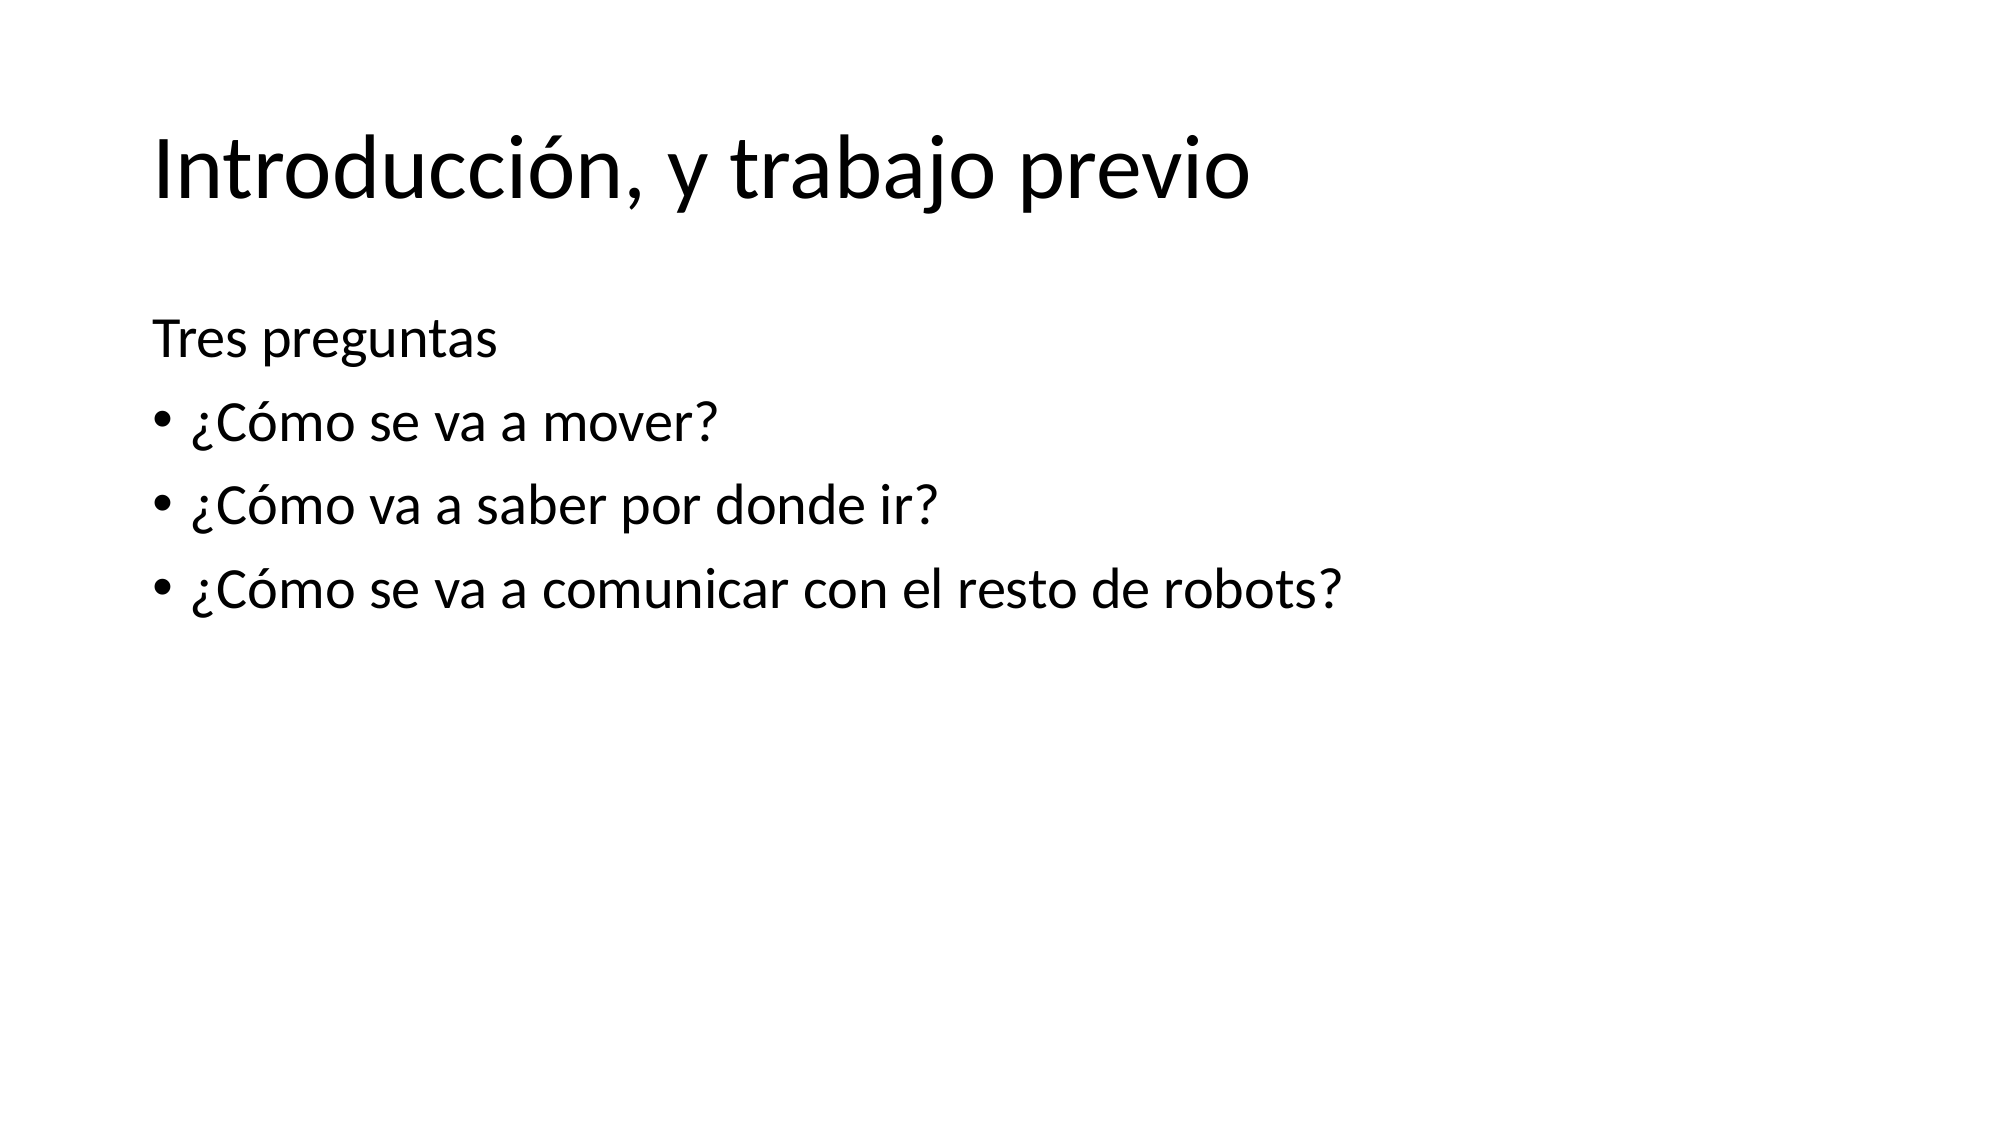

# Introducción, y trabajo previo
Tres preguntas
¿Cómo se va a mover?
¿Cómo va a saber por donde ir?
¿Cómo se va a comunicar con el resto de robots?